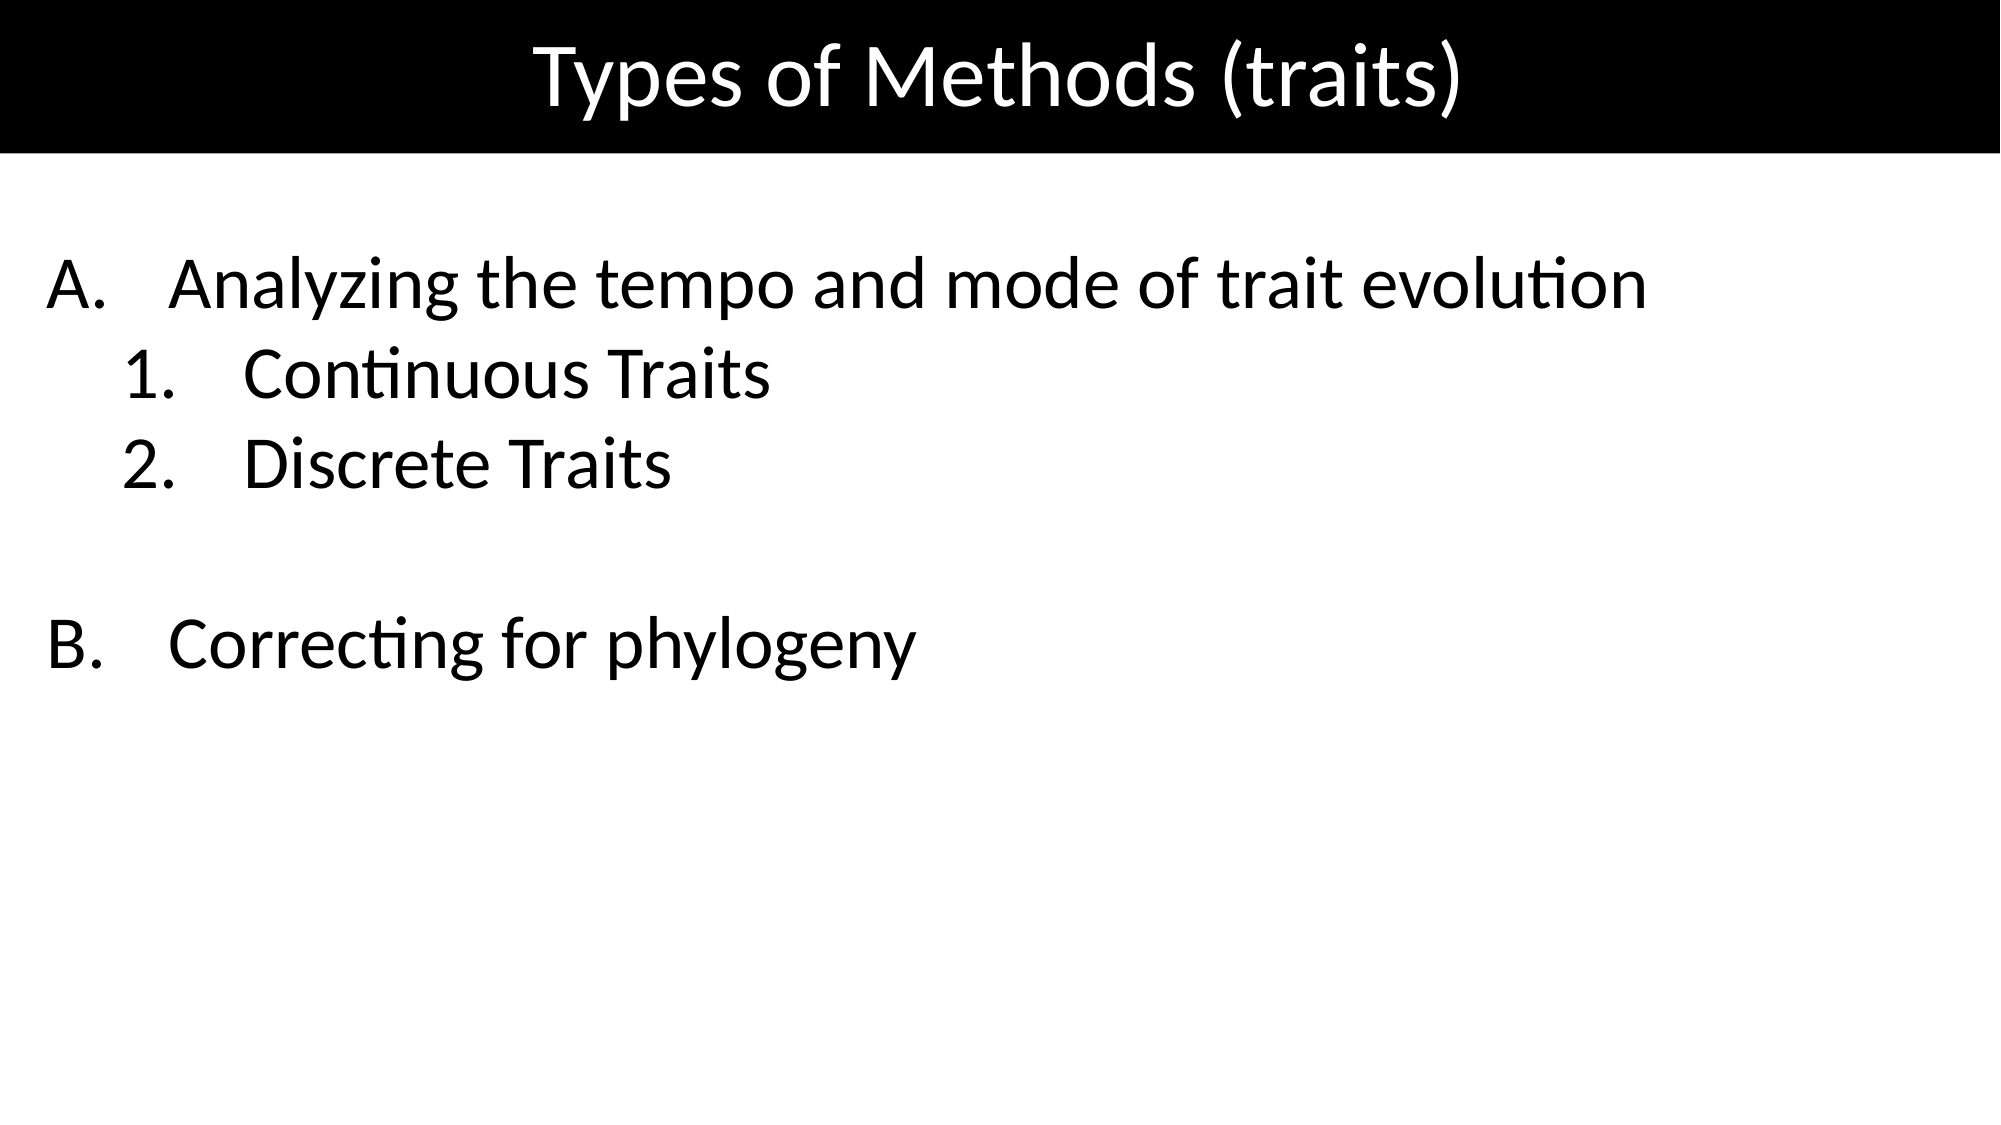

# Types of Methods (traits)
Analyzing the tempo and mode of trait evolution
Continuous Traits
Discrete Traits

Correcting for phylogeny